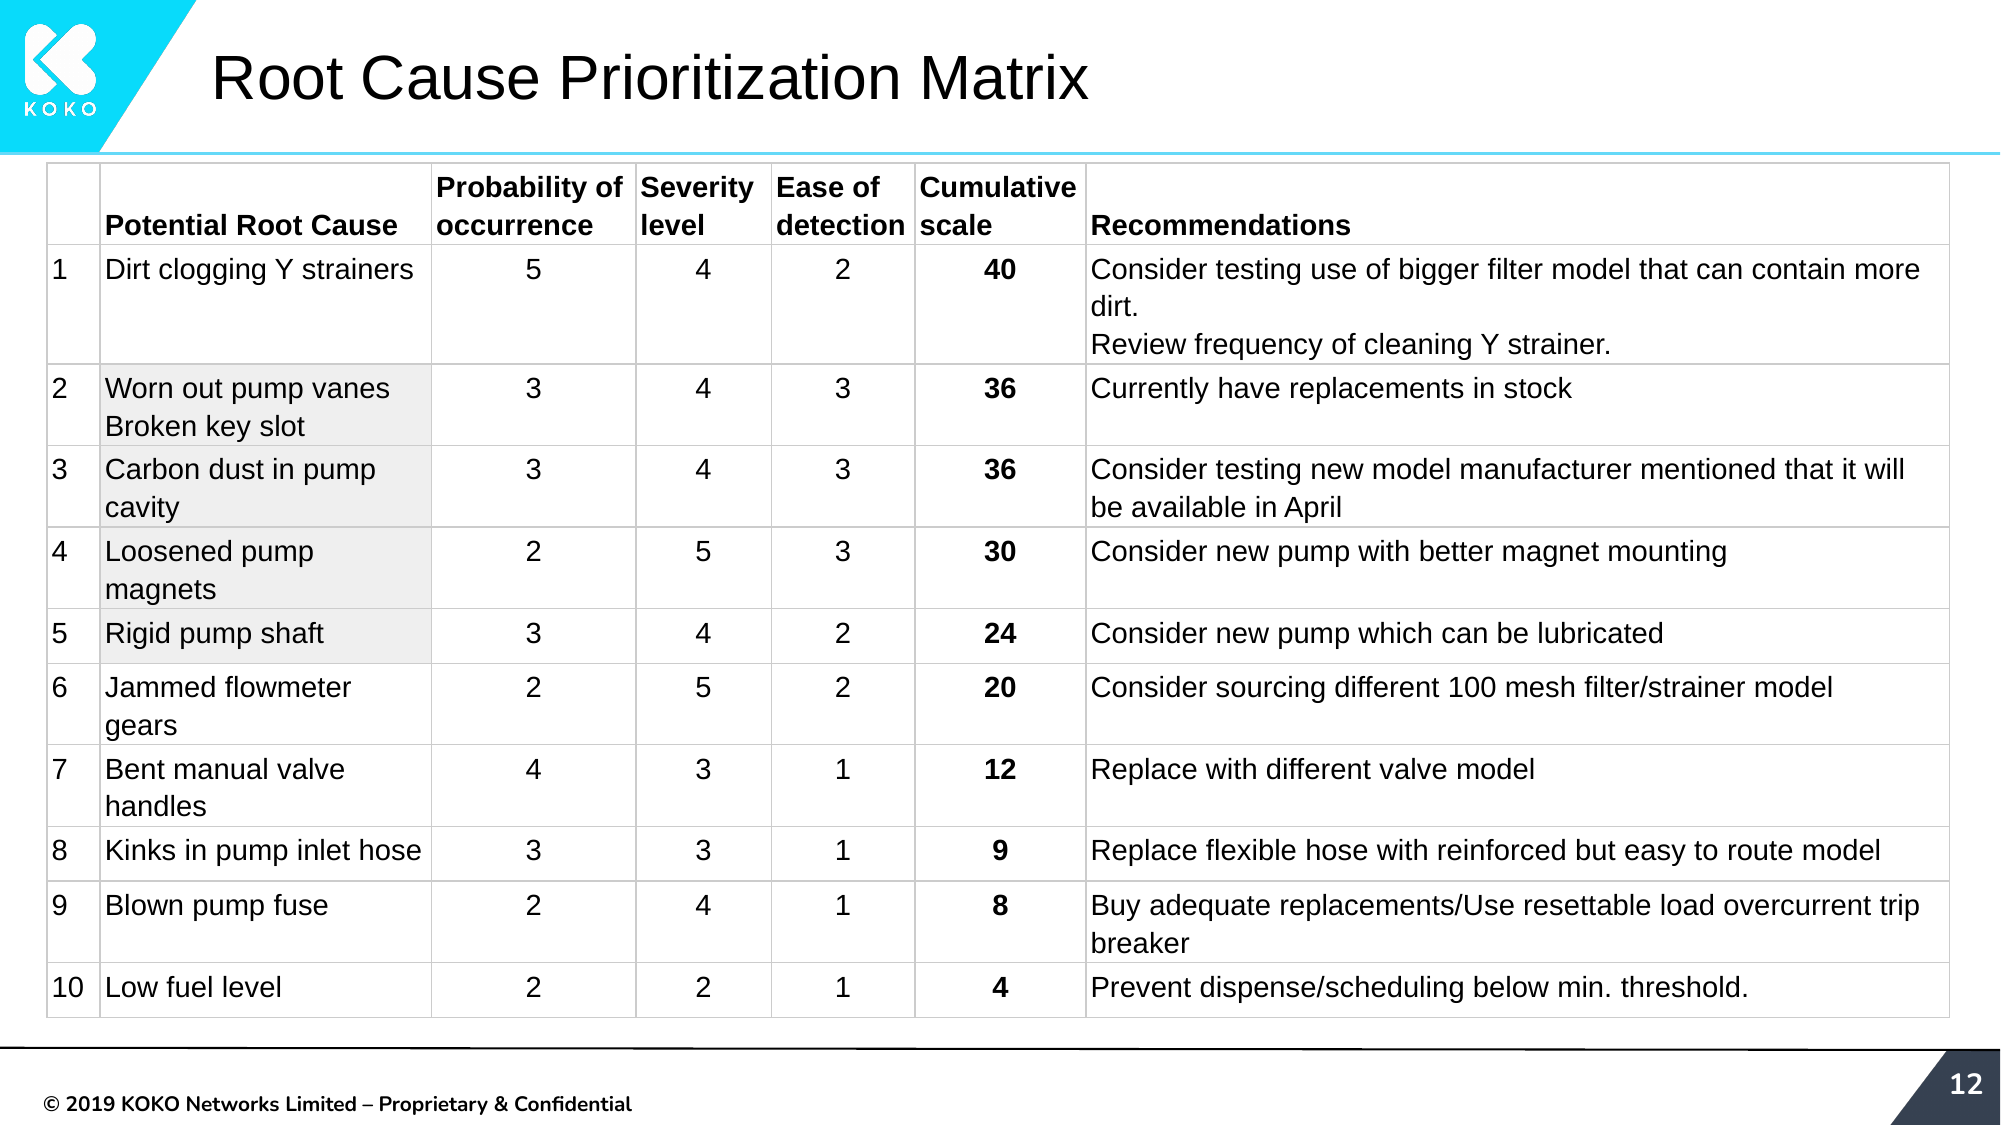

# Root Cause Prioritization Matrix
|  | Potential Root Cause | Probability of occurrence | Severity level | Ease of detection | Cumulative scale | Recommendations |
| --- | --- | --- | --- | --- | --- | --- |
| 1 | Dirt clogging Y strainers | 5 | 4 | 2 | 40 | Consider testing use of bigger filter model that can contain more dirt. Review frequency of cleaning Y strainer. |
| 2 | Worn out pump vanes Broken key slot | 3 | 4 | 3 | 36 | Currently have replacements in stock |
| 3 | Carbon dust in pump cavity | 3 | 4 | 3 | 36 | Consider testing new model manufacturer mentioned that it will be available in April |
| 4 | Loosened pump magnets | 2 | 5 | 3 | 30 | Consider new pump with better magnet mounting |
| 5 | Rigid pump shaft | 3 | 4 | 2 | 24 | Consider new pump which can be lubricated |
| 6 | Jammed flowmeter gears | 2 | 5 | 2 | 20 | Consider sourcing different 100 mesh filter/strainer model |
| 7 | Bent manual valve handles | 4 | 3 | 1 | 12 | Replace with different valve model |
| 8 | Kinks in pump inlet hose | 3 | 3 | 1 | 9 | Replace flexible hose with reinforced but easy to route model |
| 9 | Blown pump fuse | 2 | 4 | 1 | 8 | Buy adequate replacements/Use resettable load overcurrent trip breaker |
| 10 | Low fuel level | 2 | 2 | 1 | 4 | Prevent dispense/scheduling below min. threshold. |
12